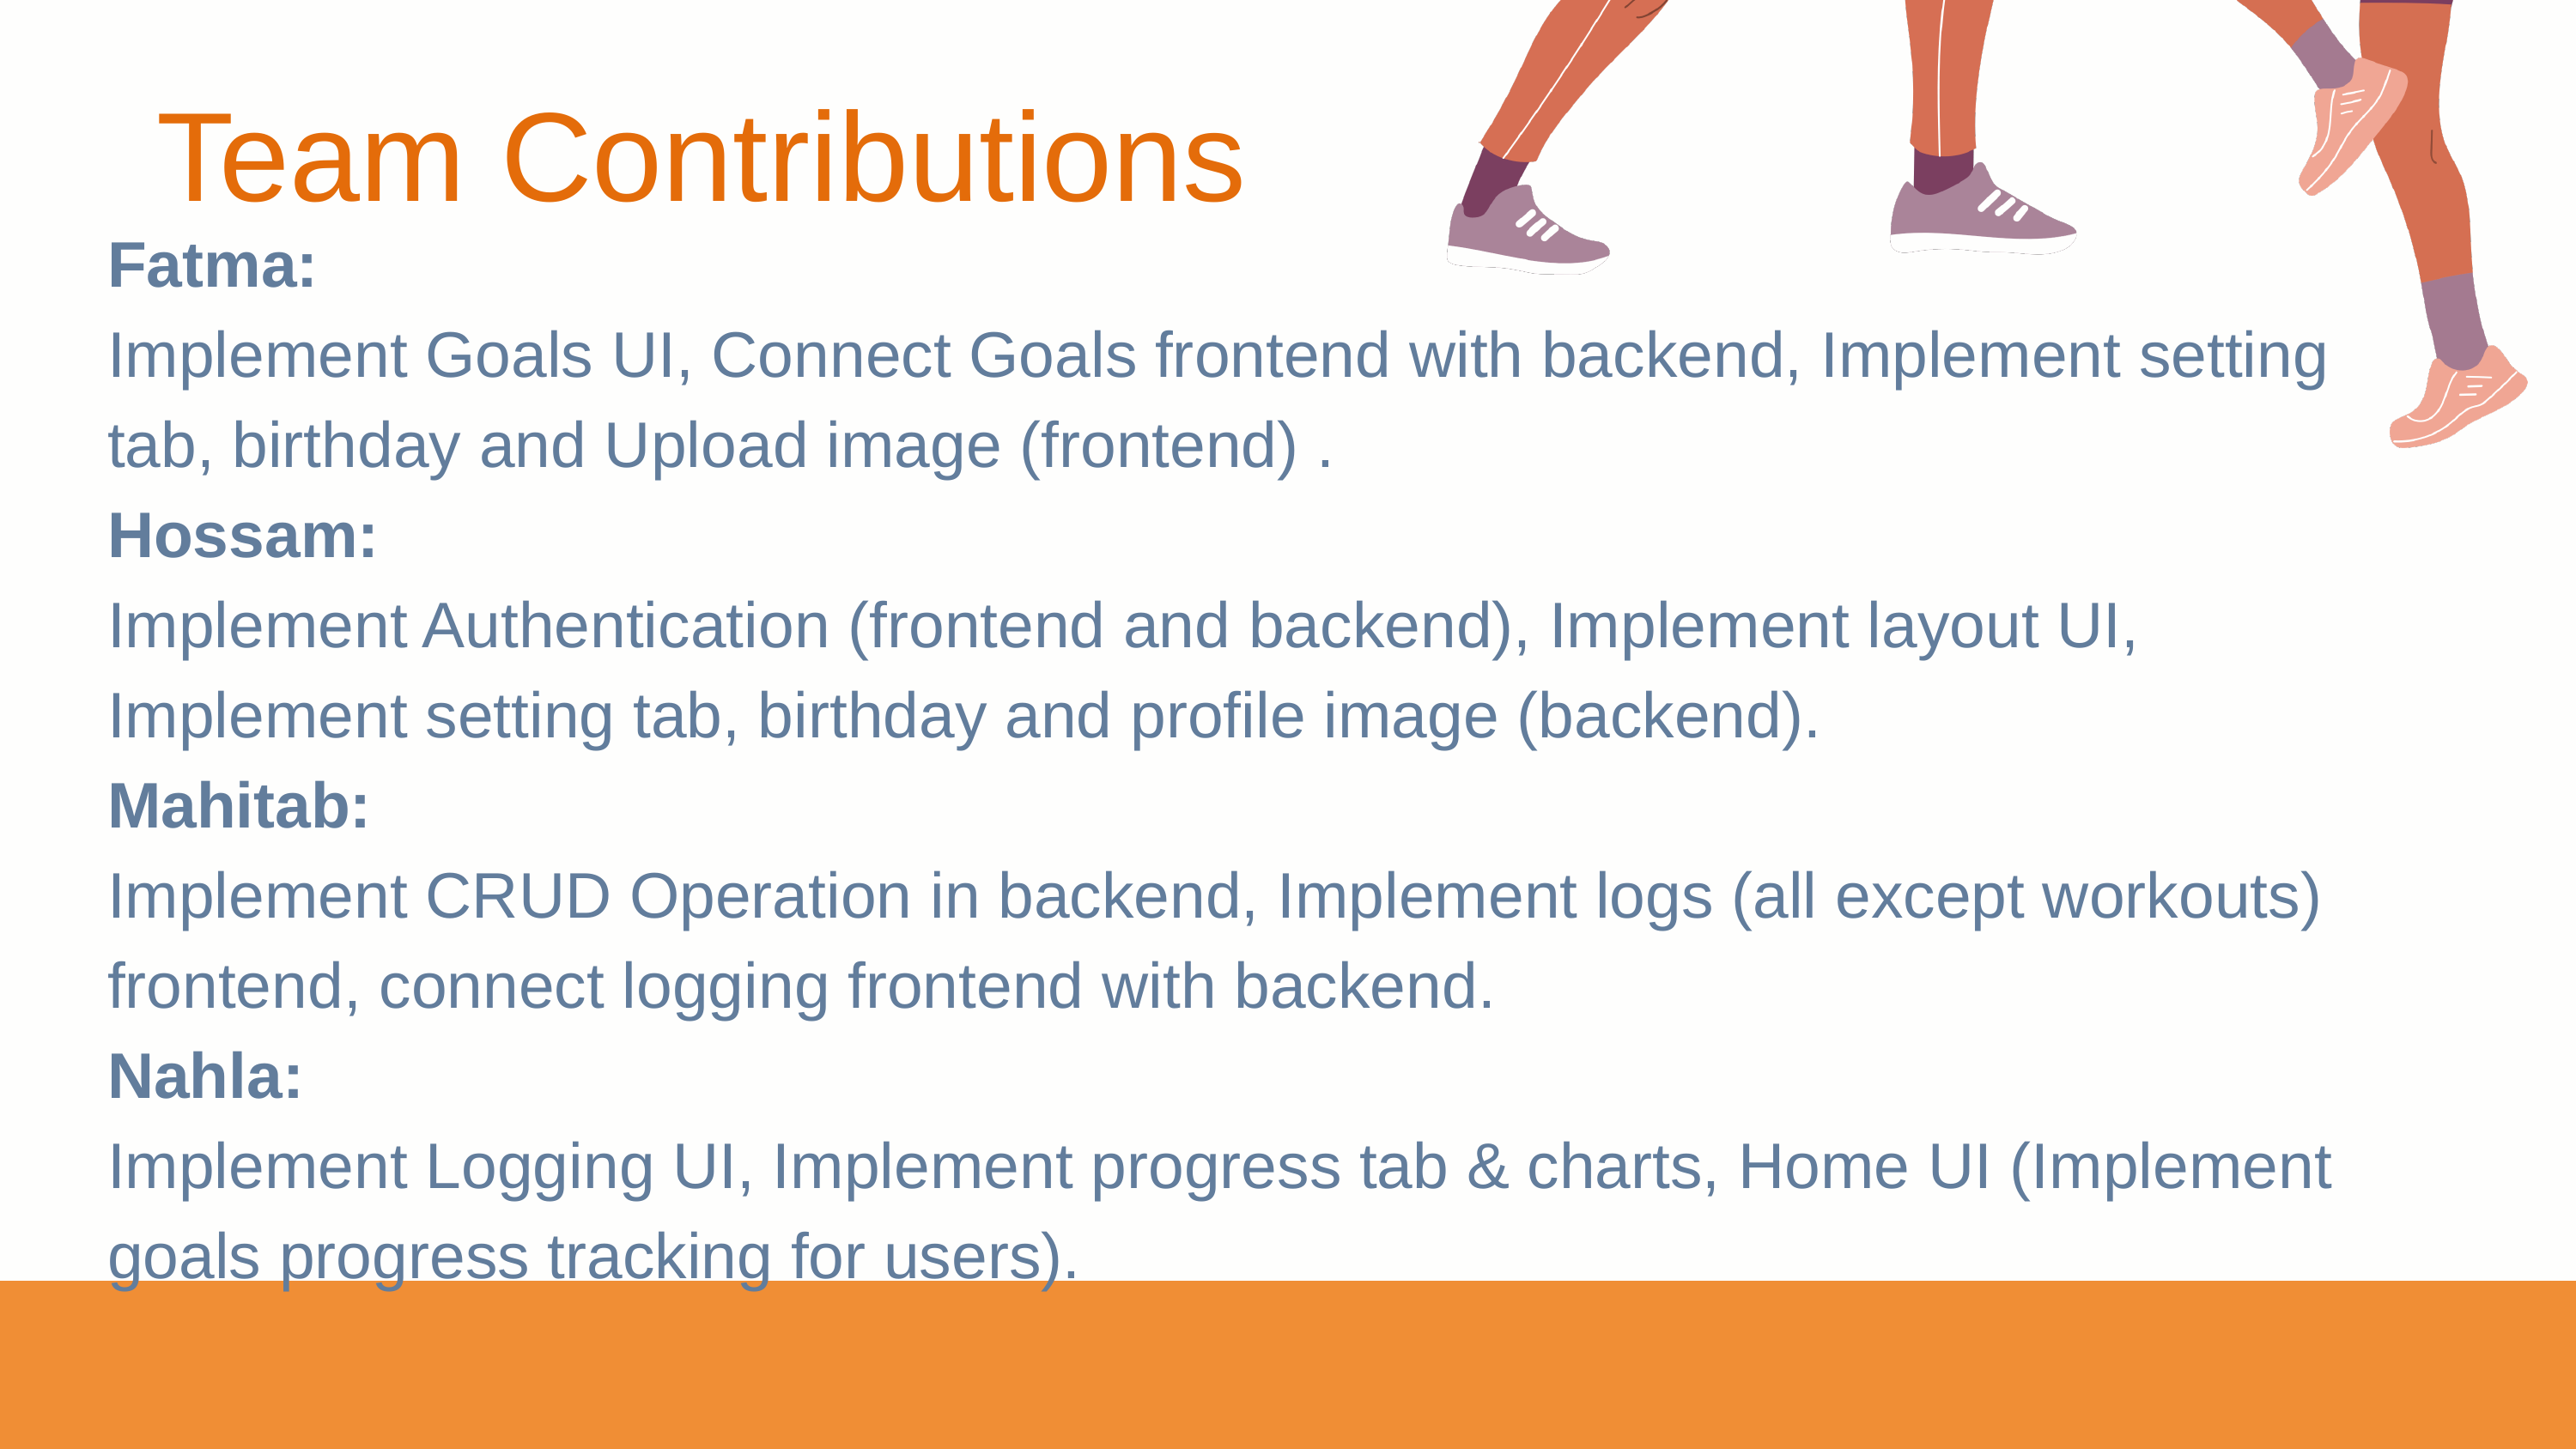

Team Contributions
Fatma:
Implement Goals UI, Connect Goals frontend with backend, Implement setting tab, birthday and Upload image (frontend) .
Hossam:
Implement Authentication (frontend and backend), Implement layout UI, Implement setting tab, birthday and profile image (backend).
Mahitab:
Implement CRUD Operation in backend, Implement logs (all except workouts) frontend, connect logging frontend with backend.
Nahla:
Implement Logging UI, Implement progress tab & charts, Home UI (Implement goals progress tracking for users).